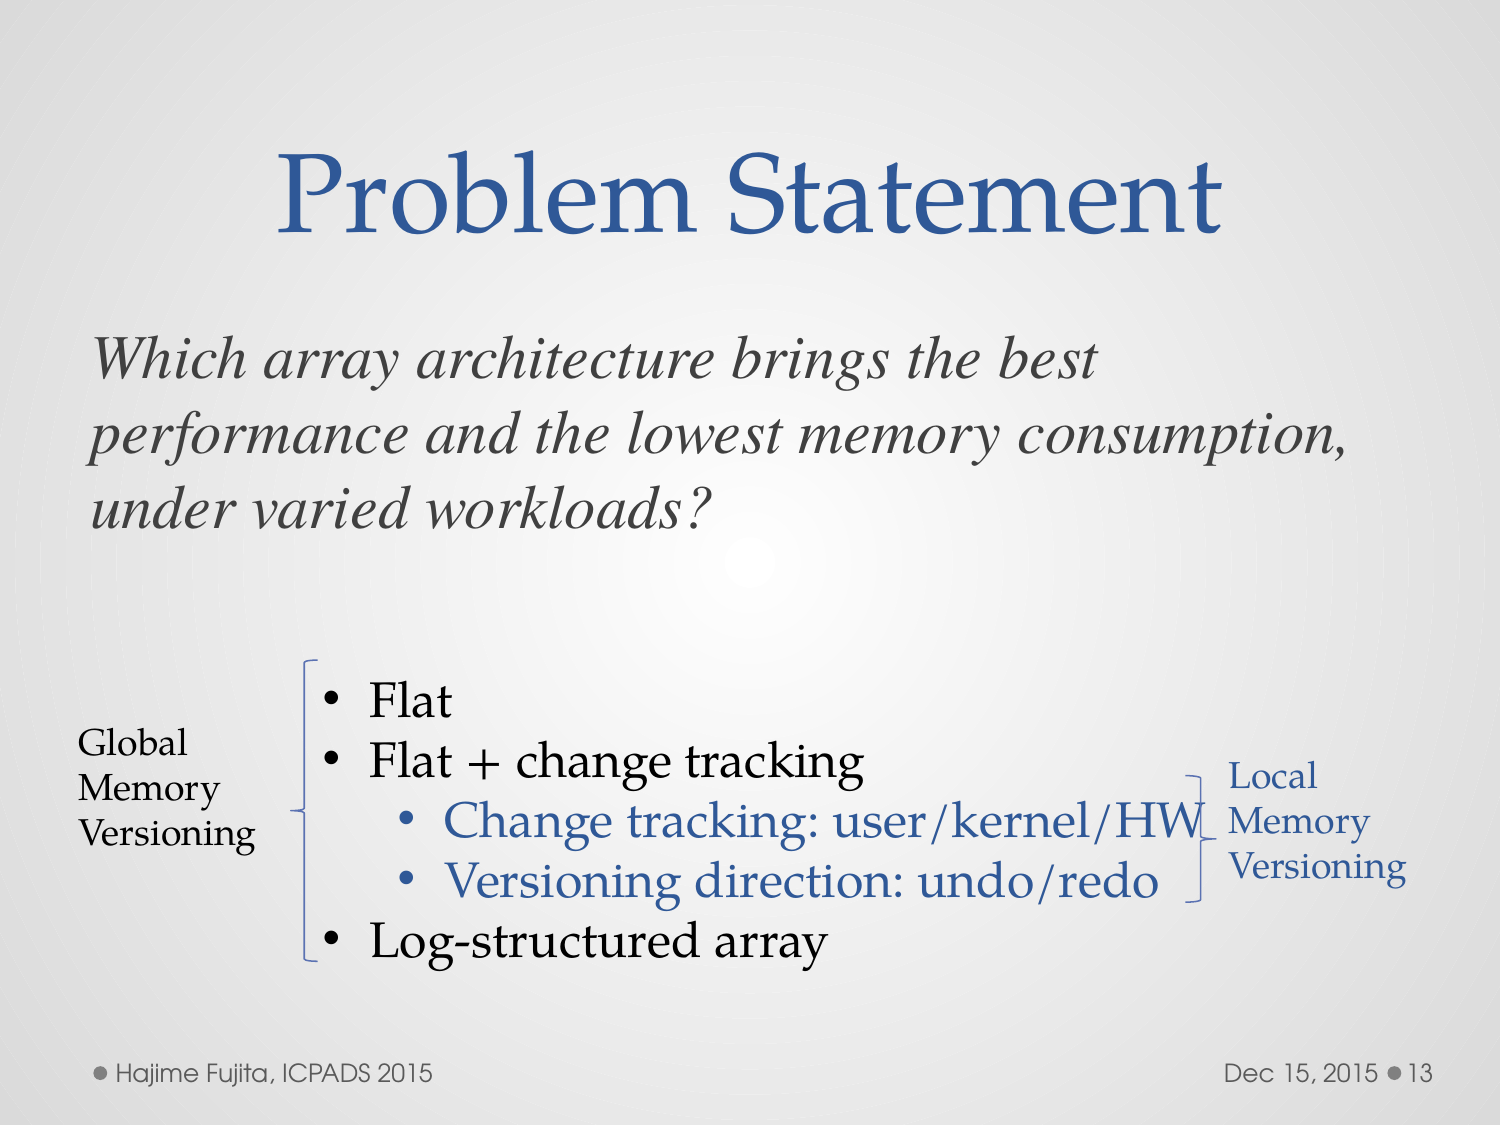

# Problem Statement
Which array architecture brings the best performance and the lowest memory consumption, under varied workloads?

Flat
Flat + change tracking
Change tracking: user/kernel/HW
Versioning direction: undo/redo
Log-structured array
Global
Memory Versioning
Local
Memory
Versioning

Hajime Fujita, ICPADS 2015
Dec 15, 2015
13